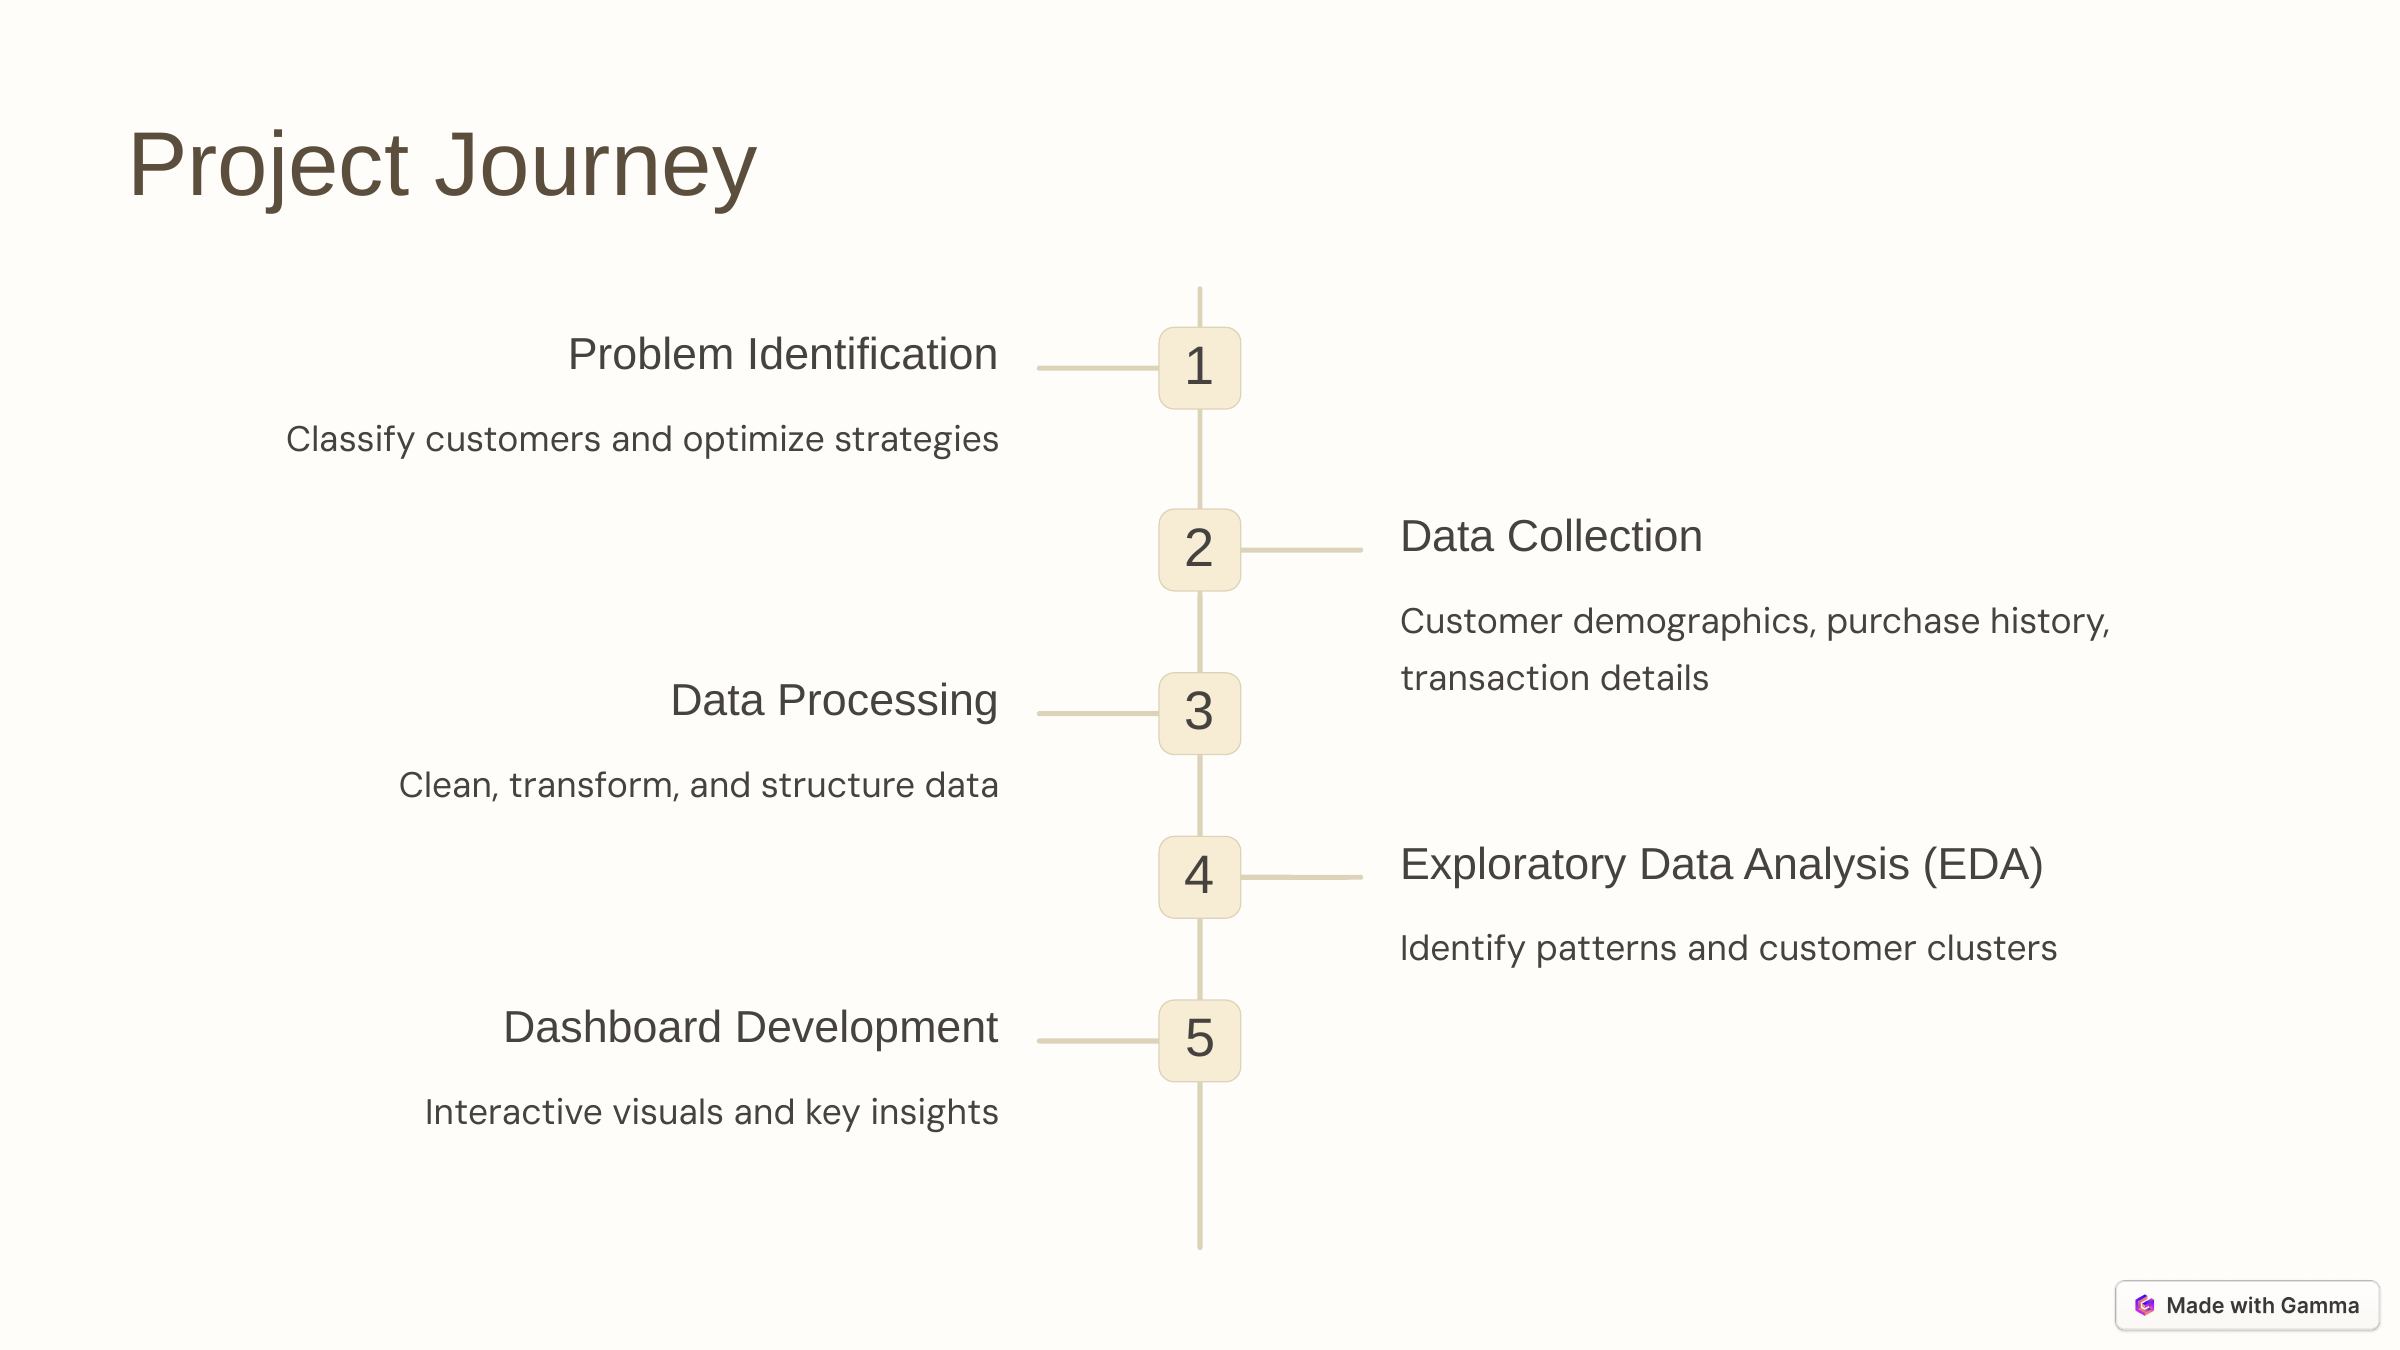

Project Journey

Problem Identification

1

Classify customers and optimize strategies
Data Collection

2

Customer demographics, purchase history, transaction details
Data Processing

3

Clean, transform, and structure data
Exploratory Data Analysis (EDA)

4

Identify patterns and customer clusters
Dashboard Development

5

Interactive visuals and key insights